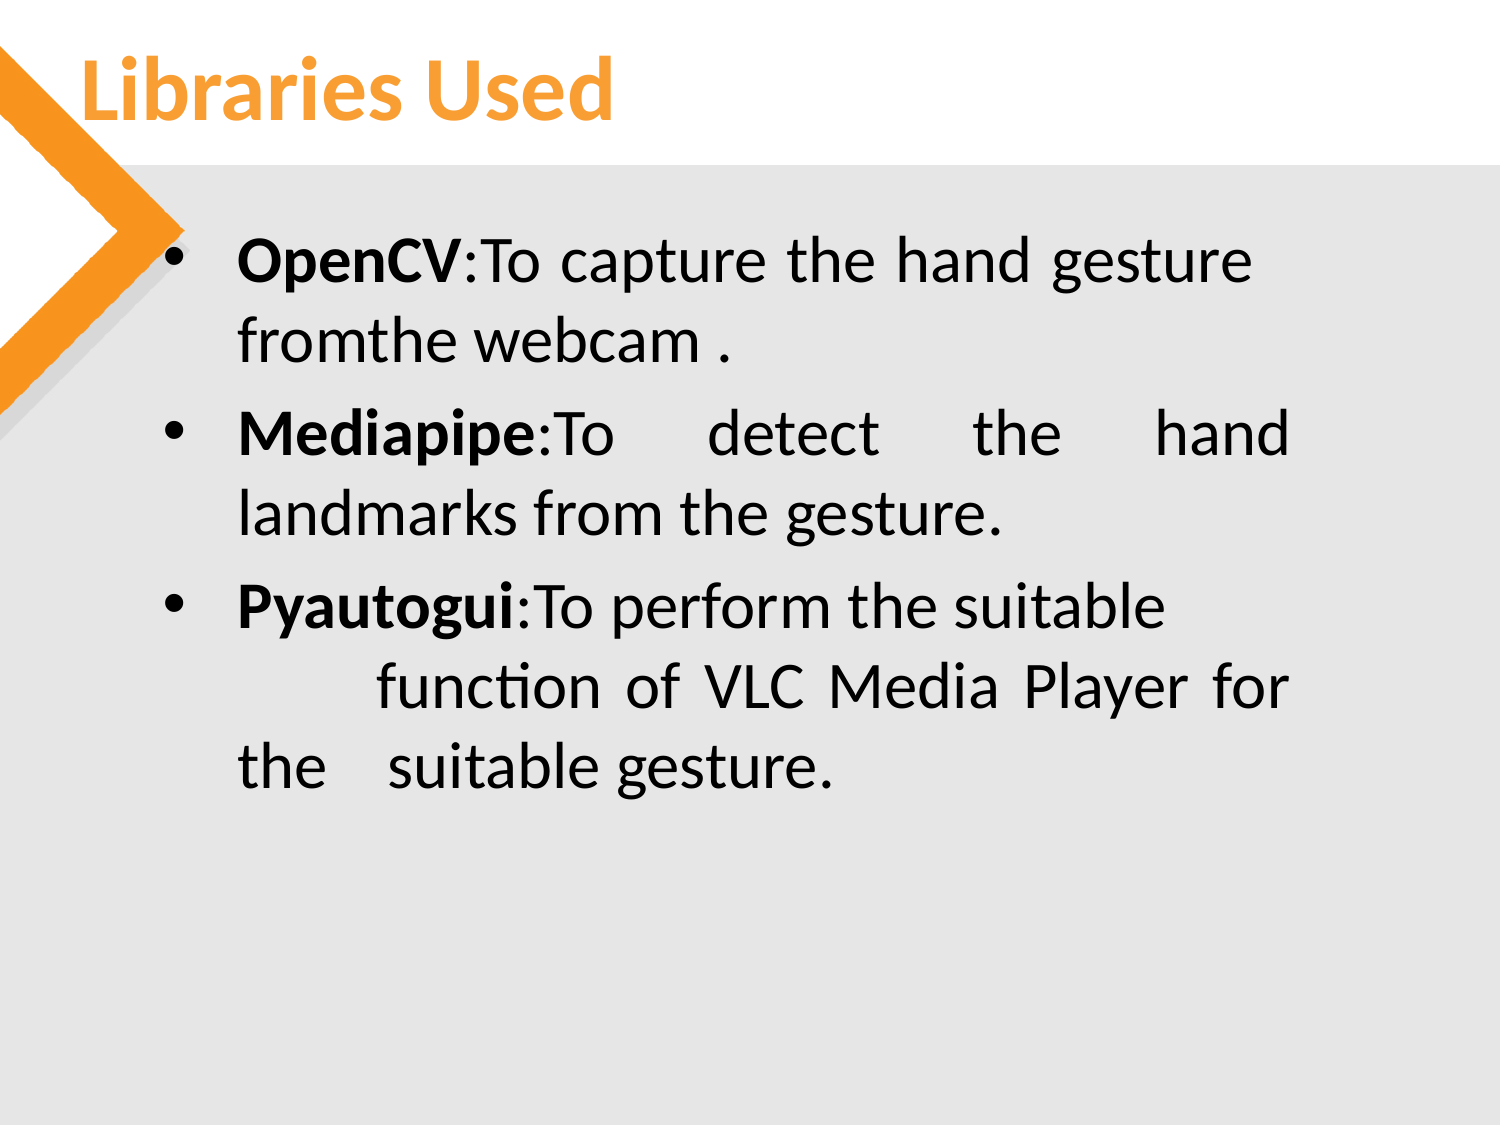

# Libraries Used
OpenCV:To capture the hand gesture   fromthe webcam .
Mediapipe:To detect the hand landmarks from the gesture.
Pyautogui:To perform the suitable               function of VLC Media Player for the    suitable gesture.